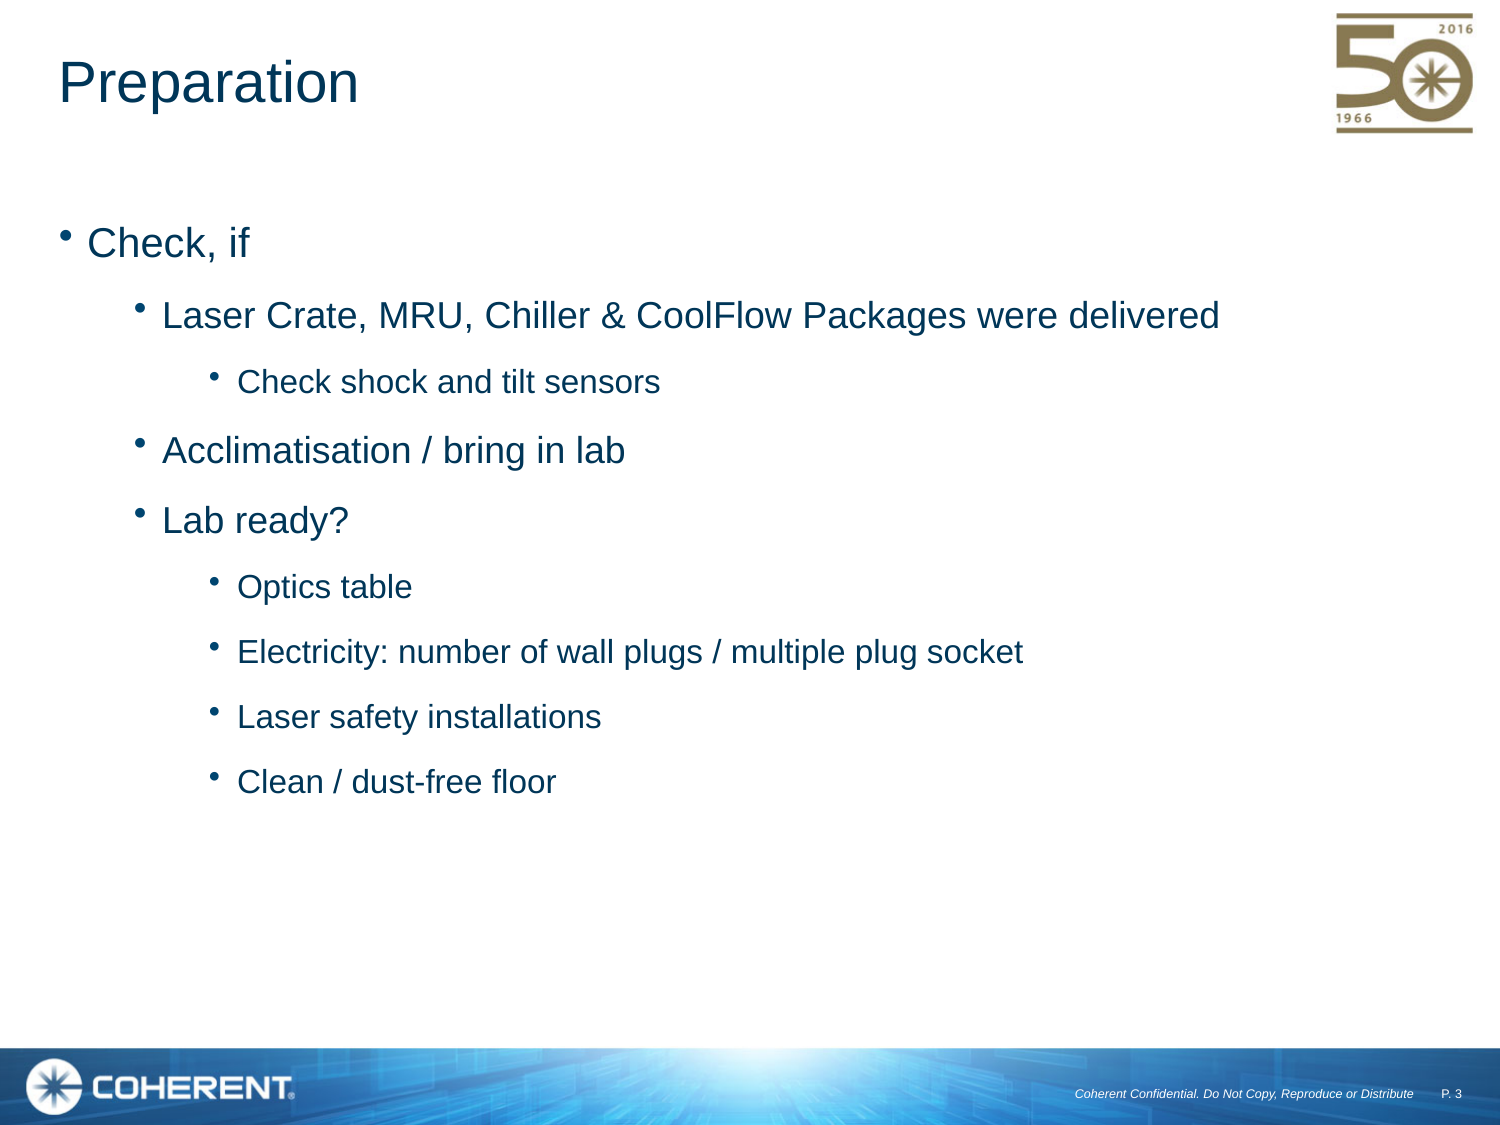

# Preparation
Check, if
Laser Crate, MRU, Chiller & CoolFlow Packages were delivered
Check shock and tilt sensors
Acclimatisation / bring in lab
Lab ready?
Optics table
Electricity: number of wall plugs / multiple plug socket
Laser safety installations
Clean / dust-free floor